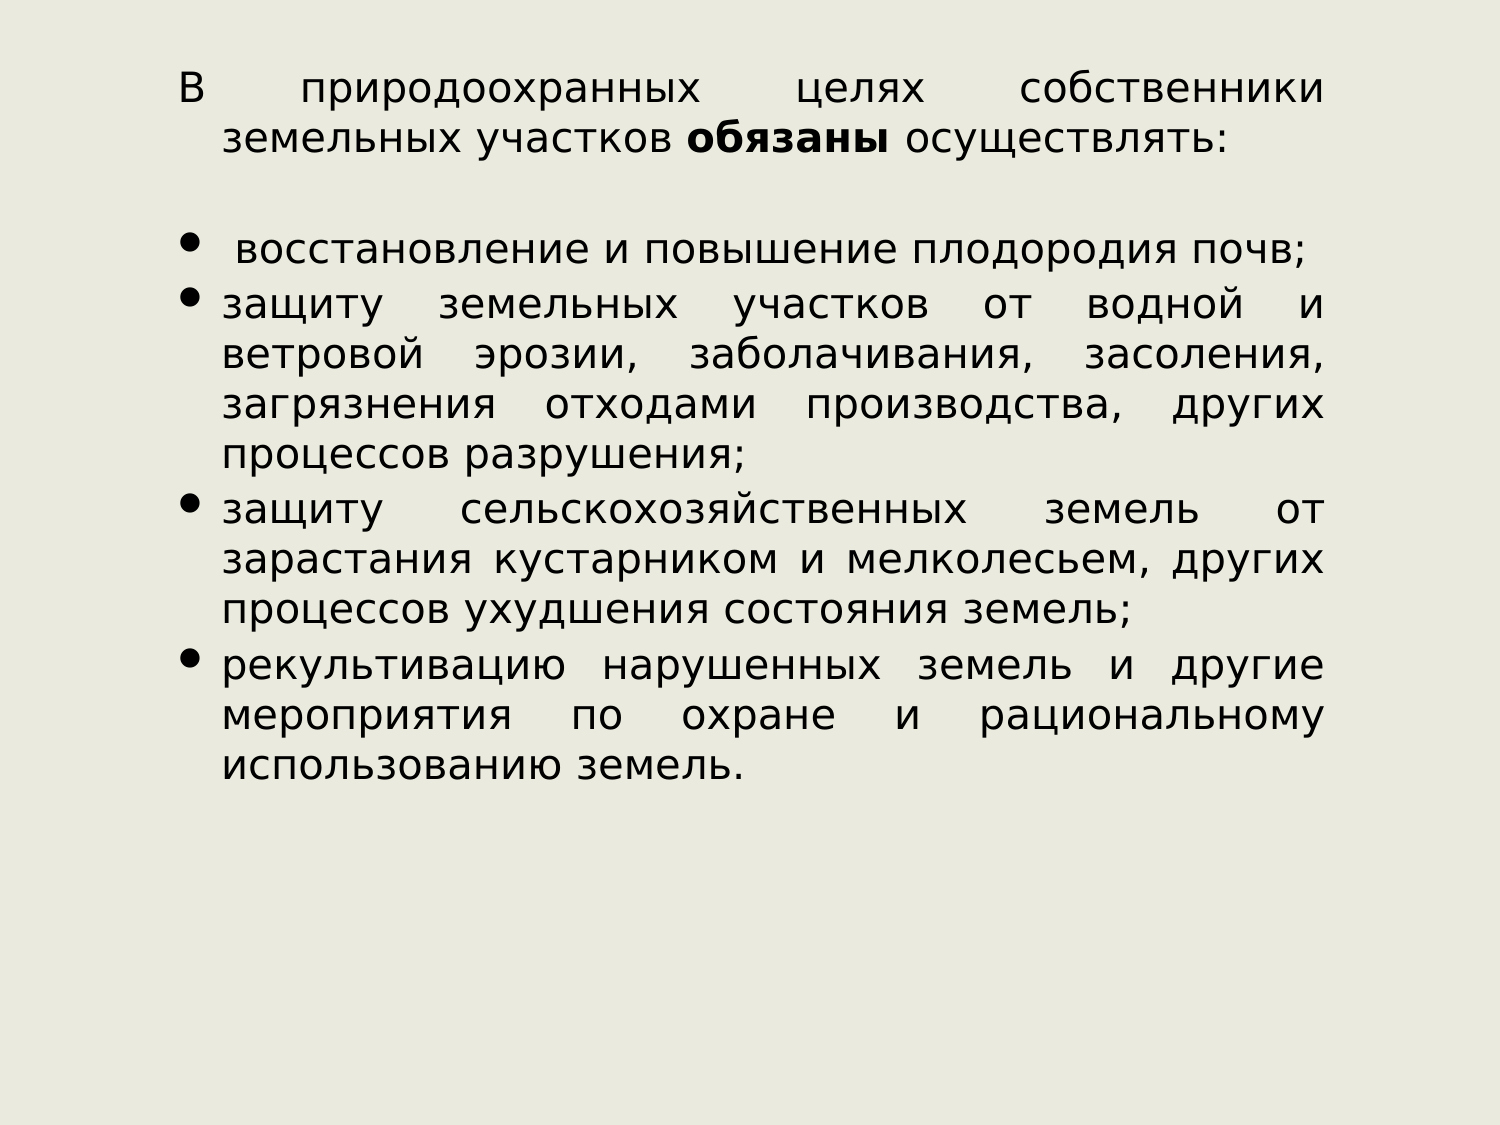

В природоохранных целях собственники земельных участков обязаны осуществлять:

 восстановление и повышение плодородия почв;
защиту земельных участков от водной и ветровой эрозии, заболачивания, засоления, загрязнения отходами производства, других процессов разрушения;
защиту сельскохозяйственных земель от зарастания кустарником и мелколесьем, других процессов ухудшения состояния земель;
рекультивацию нарушенных земель и другие мероприятия по охране и рациональному использованию земель.